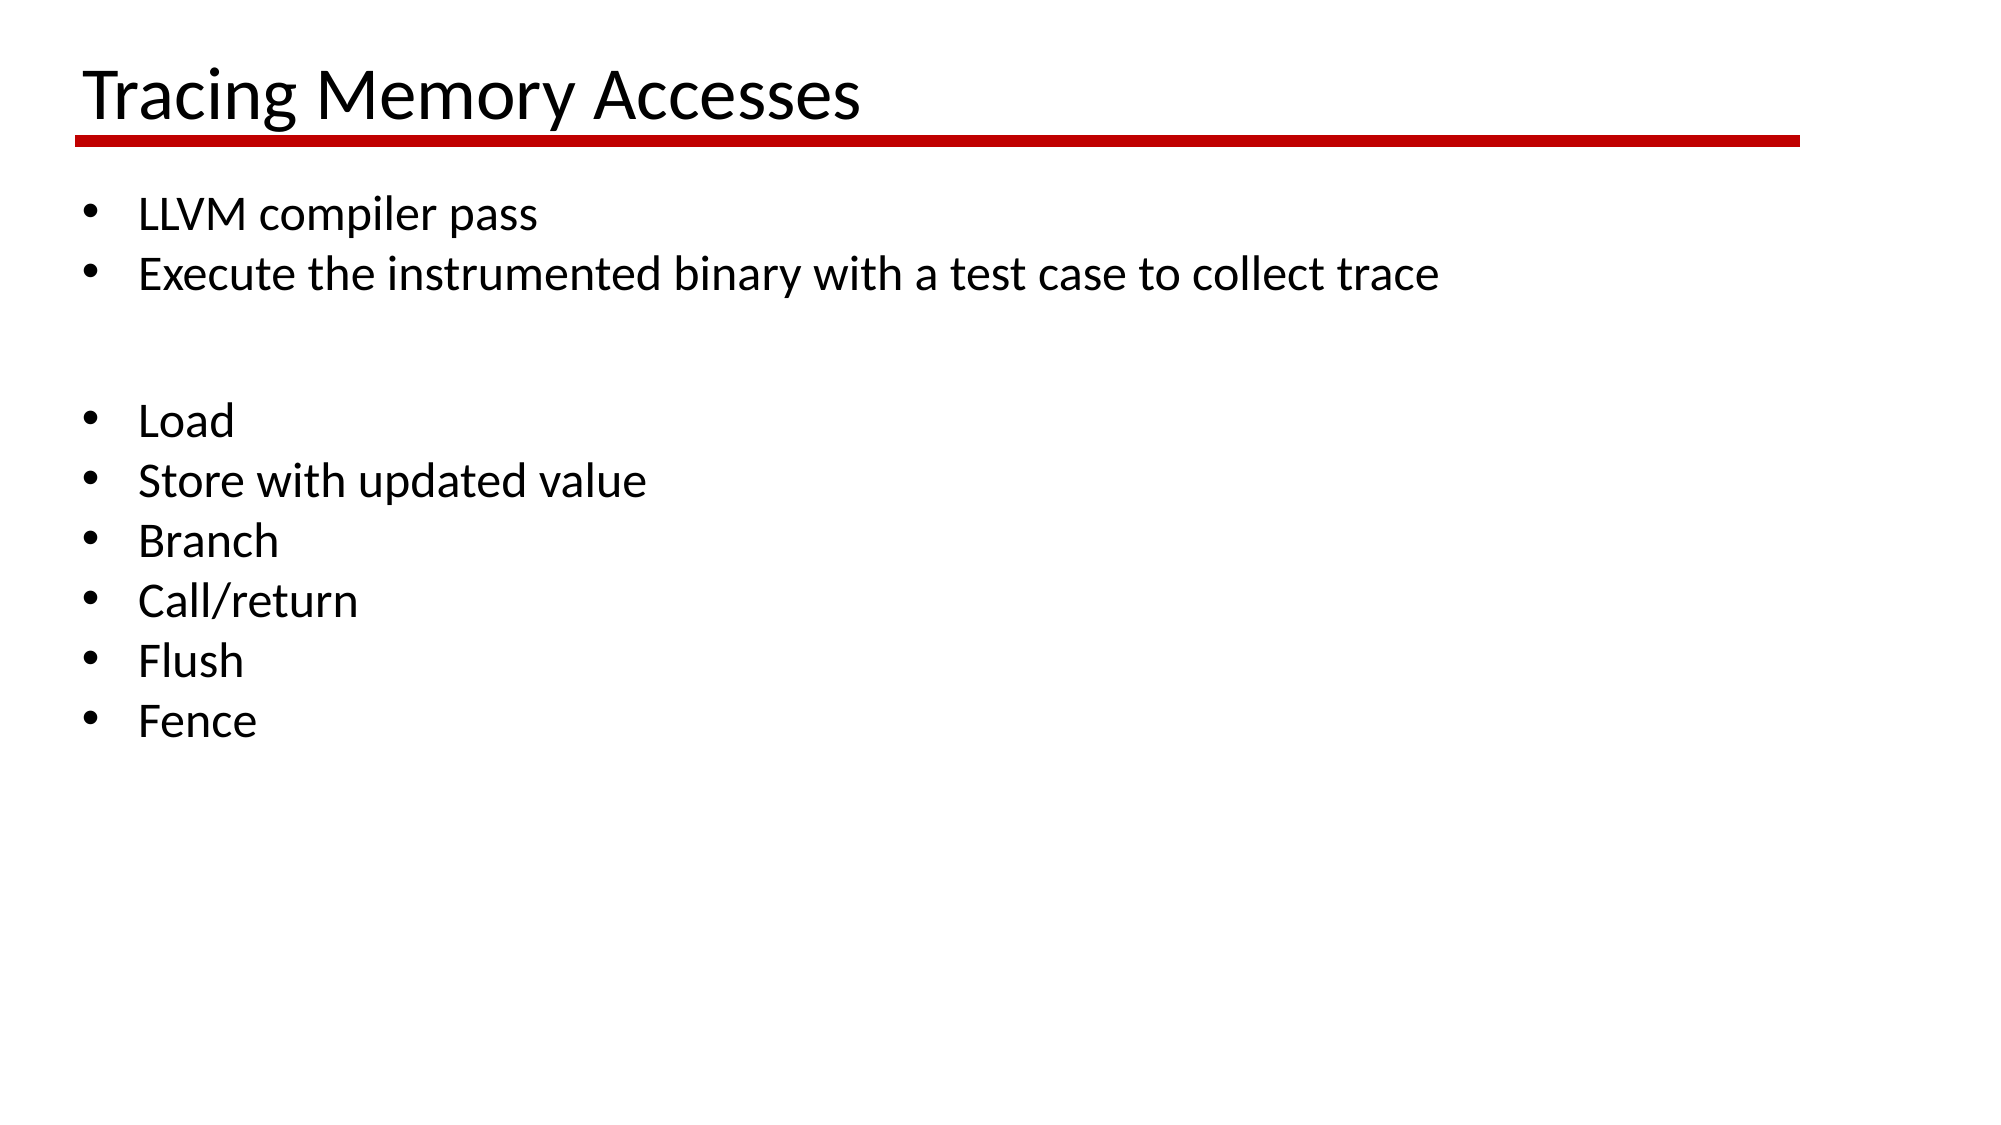

Tracing Memory Accesses
LLVM compiler pass
Execute the instrumented binary with a test case to collect trace
Load
Store with updated value
Branch
Call/return
Flush
Fence